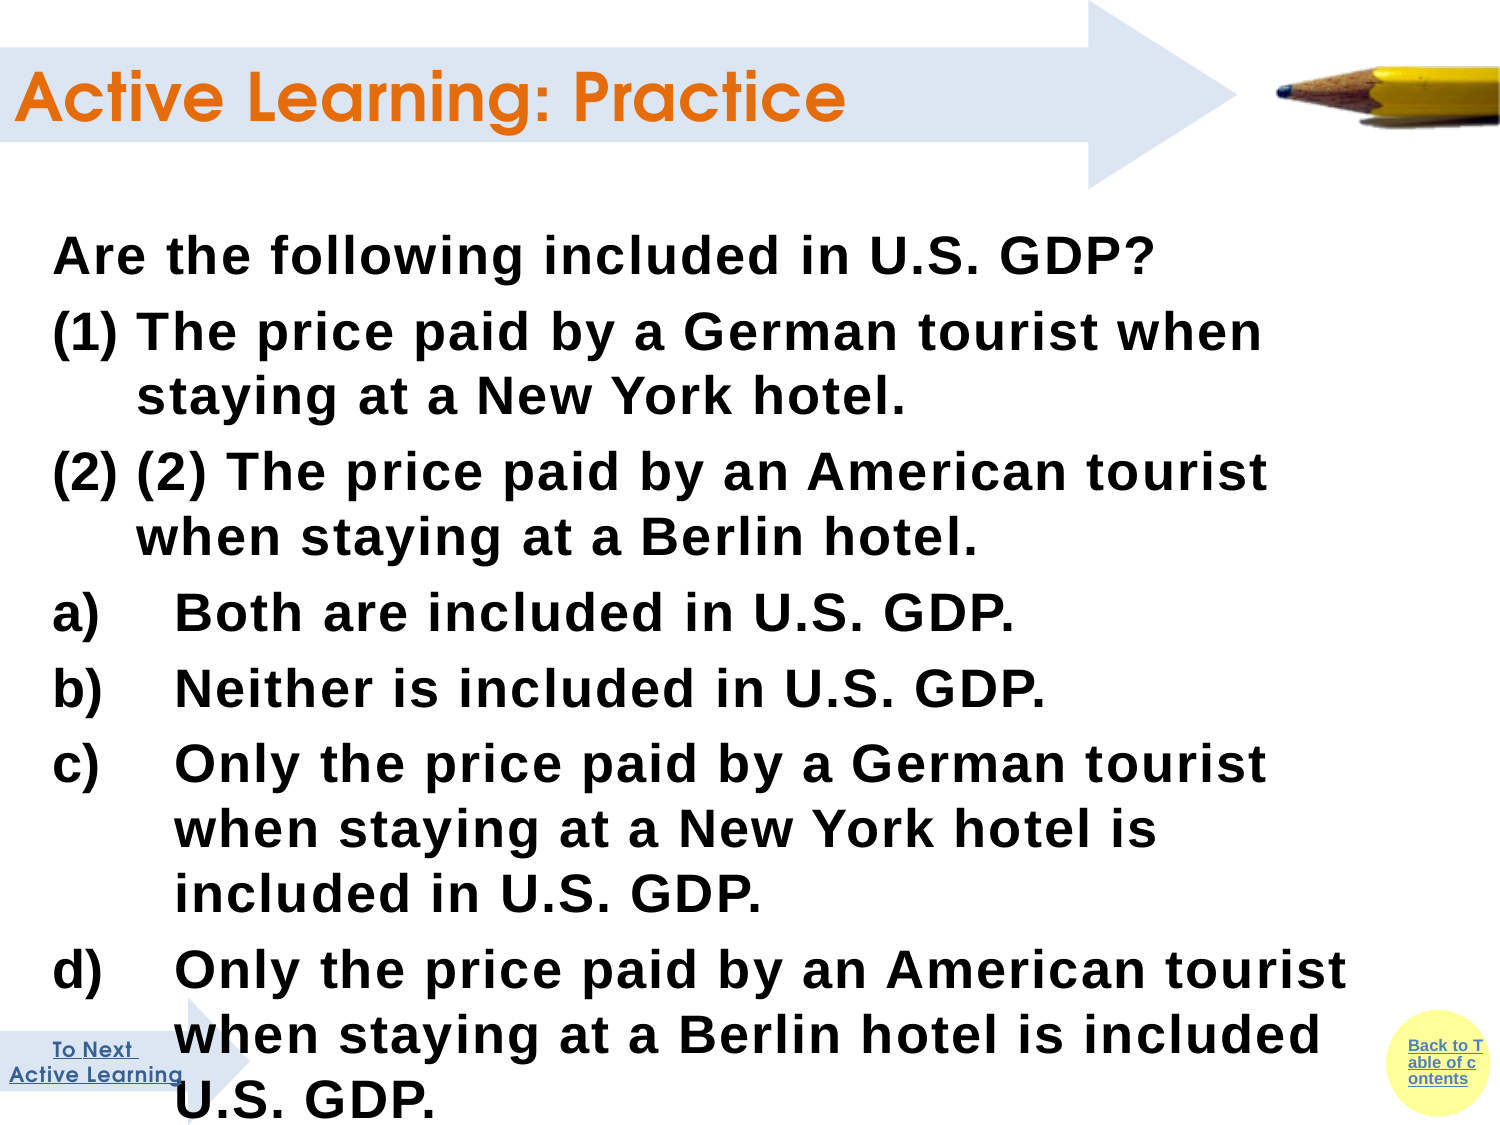

#
Are the following included in U.S. GDP?
The price paid by a German tourist when staying at a New York hotel.
(2) The price paid by an American tourist when staying at a Berlin hotel.
Both are included in U.S. GDP.
Neither is included in U.S. GDP.
Only the price paid by a German tourist when staying at a New York hotel is included in U.S. GDP.
Only the price paid by an American tourist when staying at a Berlin hotel is included U.S. GDP.
To Next
Active Learning